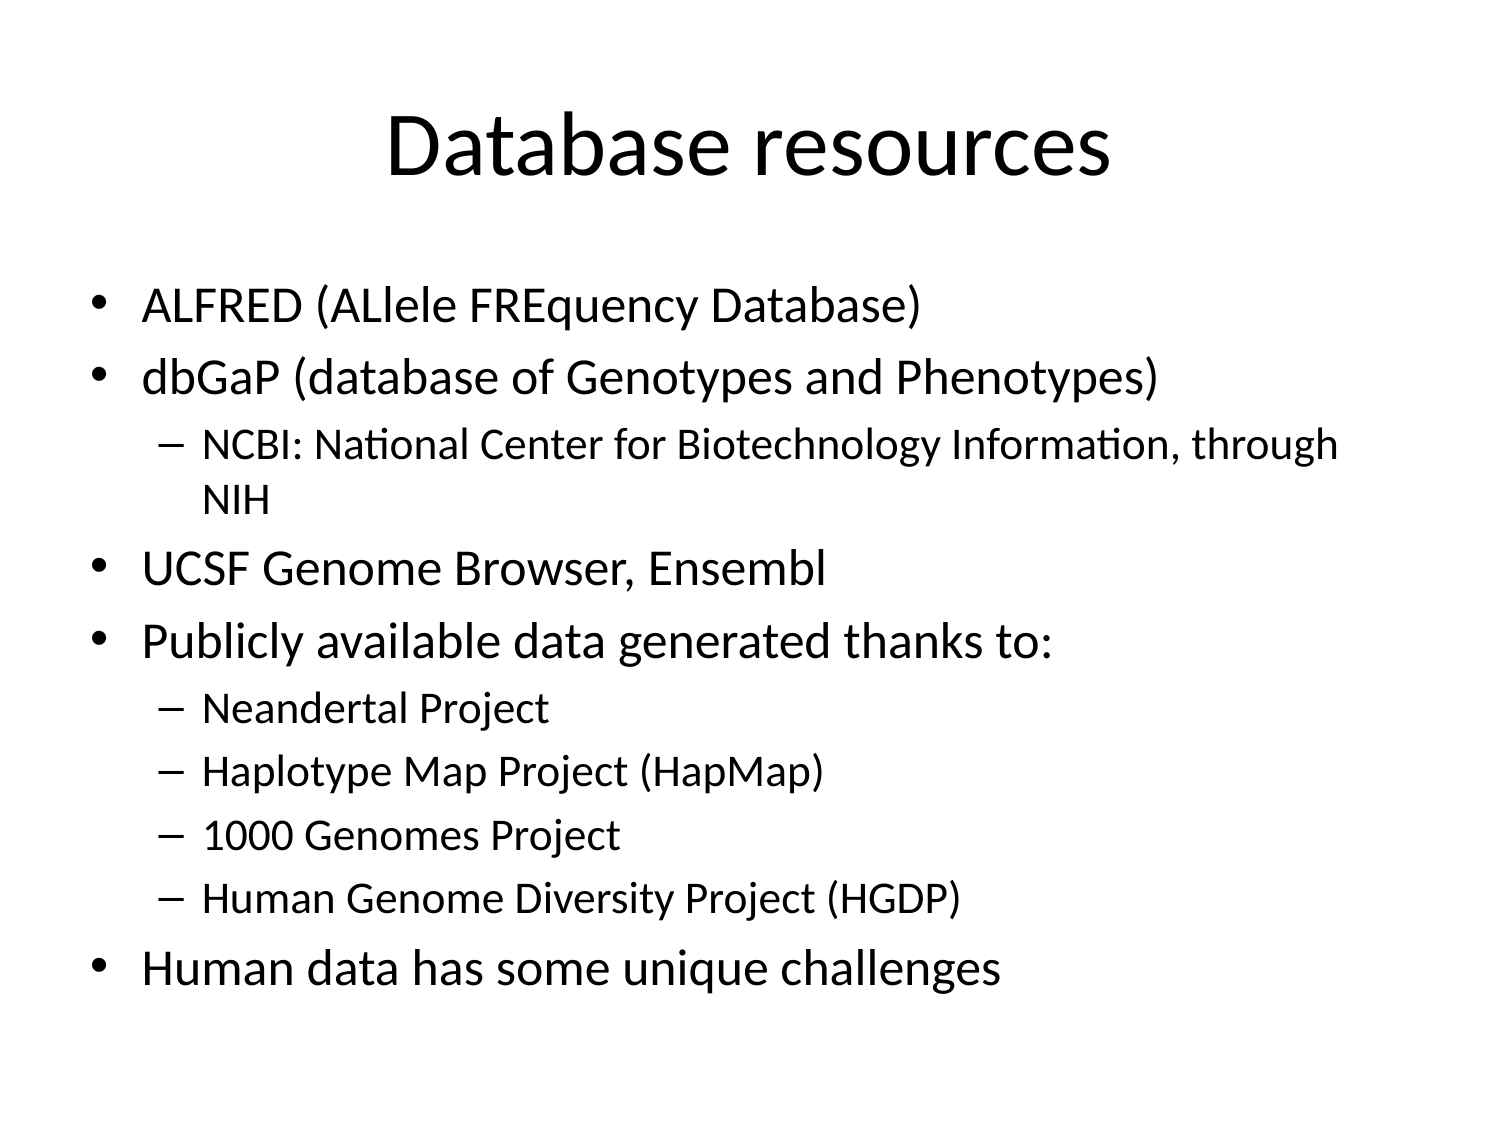

# Database resources
ALFRED (ALlele FREquency Database)
dbGaP (database of Genotypes and Phenotypes)
NCBI: National Center for Biotechnology Information, through NIH
UCSF Genome Browser, Ensembl
Publicly available data generated thanks to:
Neandertal Project
Haplotype Map Project (HapMap)
1000 Genomes Project
Human Genome Diversity Project (HGDP)
Human data has some unique challenges